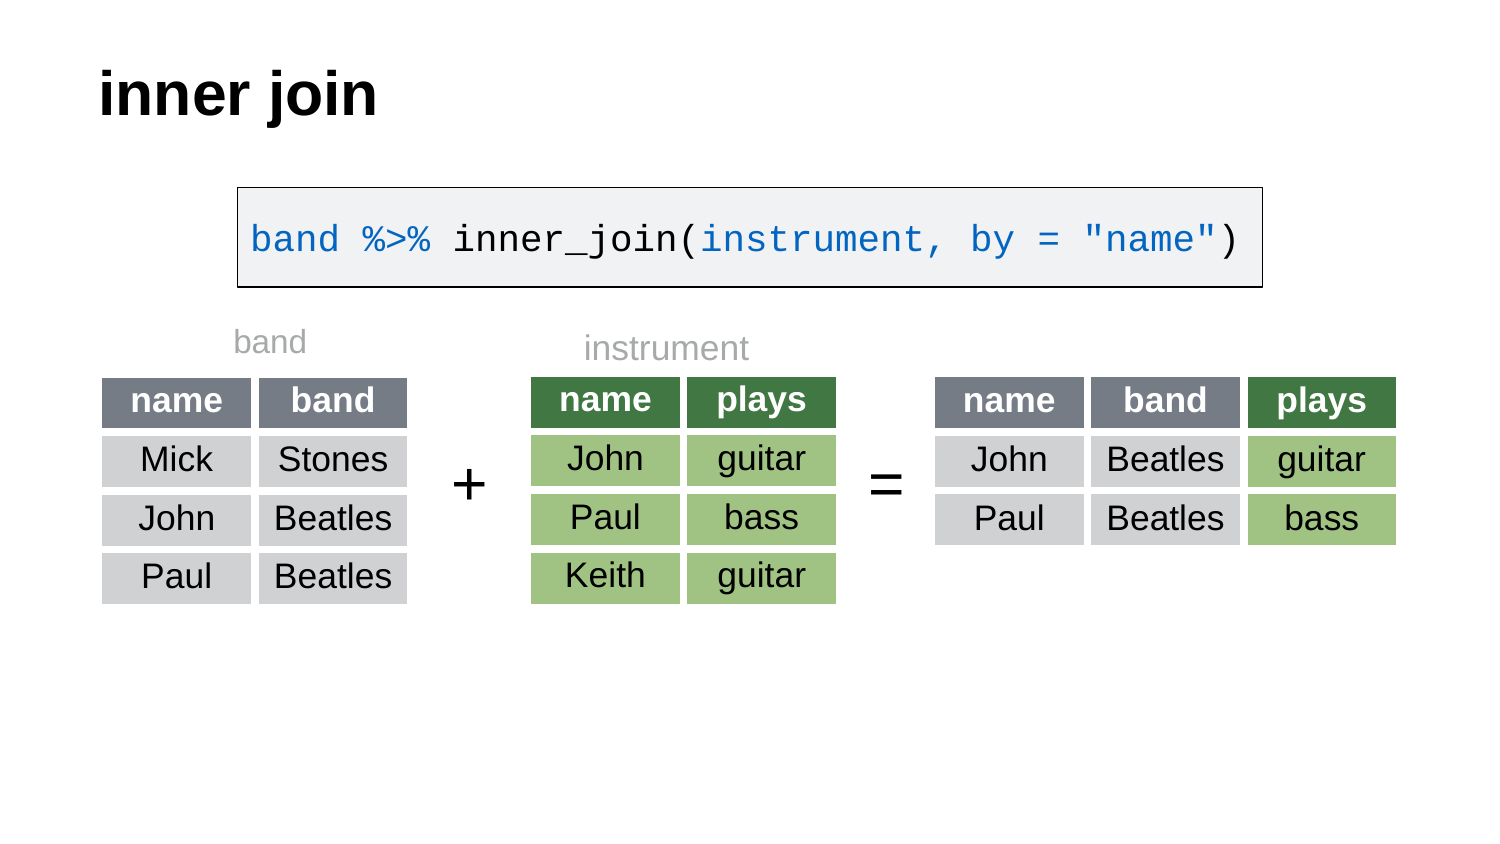

inner join
band %>% inner_join(instrument, by = "name")
band
instrument

| name | plays |
| --- | --- |
| John | guitar |
| Paul | bass |
| Keith | guitar |
| name | band | plays |
| --- | --- | --- |
| John | Beatles | guitar |
| Paul | Beatles | bass |
| name | band |
| --- | --- |
| Mick | Stones |
| John | Beatles |
| Paul | Beatles |
+
=